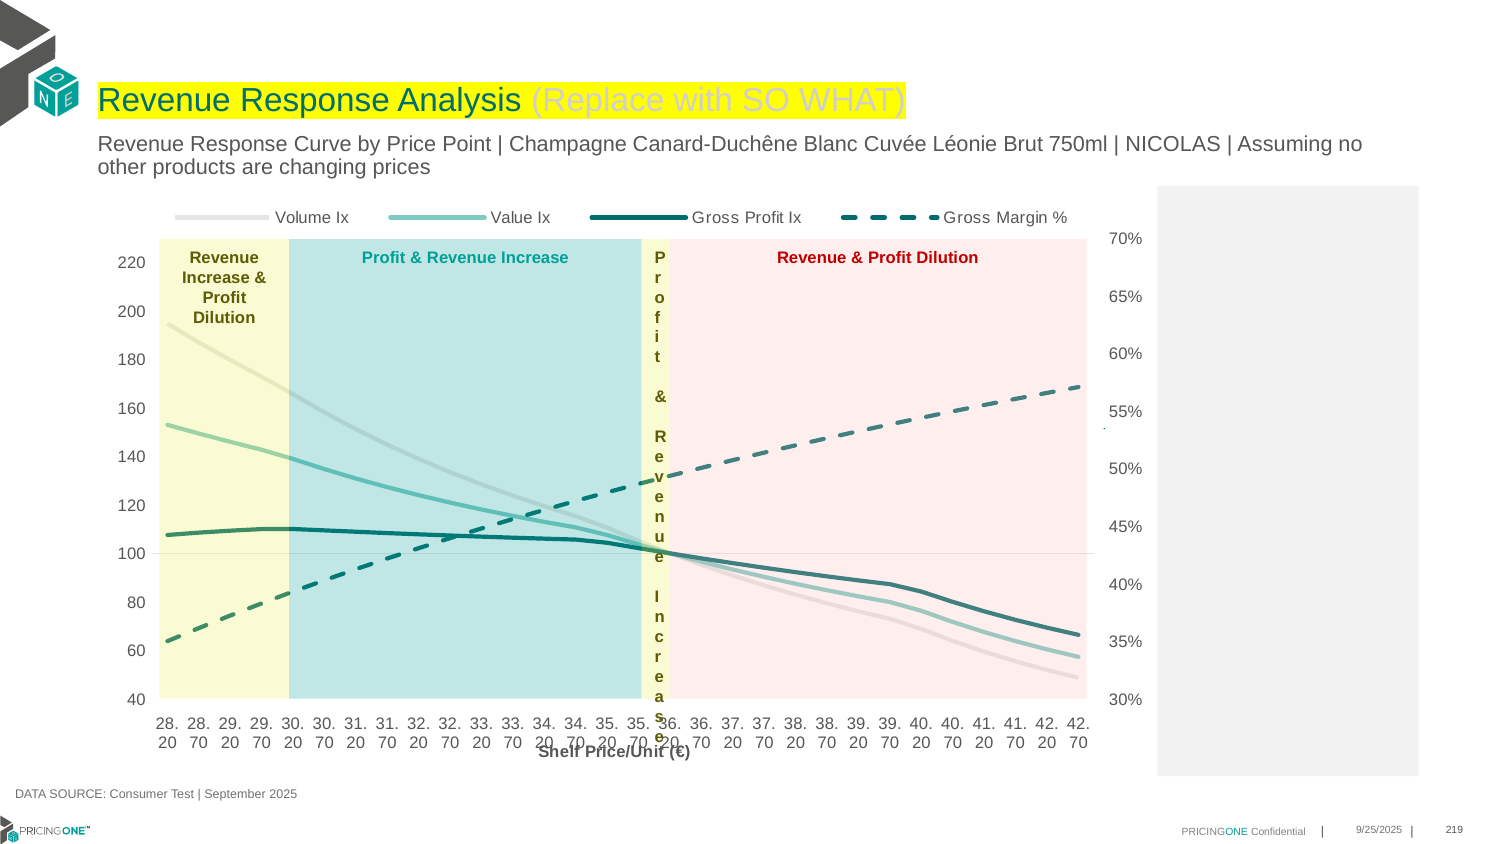

# Revenue Response Analysis (Replace with SO WHAT)

Revenue Response Curve by Price Point | Champagne Canard-Duchêne Blanc Cuvée Léonie Brut 750ml | NICOLAS | Assuming no other products are changing prices

### Chart:

| Category | Volume Ix | Value Ix | Gross Profit Ix | Gross Margin % |
|---|---|---|---|---|
| 28.20 | 194.72749631428573 | 153.0208453309086 | 107.56417795403372 | 0.3500860337415407 |
| 28.70 | 187.03048108225826 | 149.44859606712004 | 108.54485209011881 | 0.361408576707716 |
| 29.20 | 179.76401817279807 | 146.02572809769347 | 109.35678210187612 | 0.37234336135313184 |
| 29.70 | 172.90040963366894 | 142.74592197904326 | 110.01847893822134 | 0.3829099714313619 |
| 30.20 | 165.63128121434835 | 138.94874300983352 | 110.02676066065466 | 0.39312669375865716 |
| 30.70 | 158.13170039986332 | 134.76705256234263 | 109.46878553725546 | 0.40301062382773445 |
| 31.20 | 151.213126380725 | 130.89119969537356 | 108.90965703111542 | 0.4125777612663927 |
| 31.70 | 144.83245629418596 | 127.30586136398345 | 108.36588774894568 | 0.4218430962621909 |
| 32.20 | 138.94407668419052 | 123.99130681846742 | 107.84721820368918 | 0.4308206879351382 |
| 32.70 | 133.50191256966758 | 120.92507096220204 | 107.35791342636598 | 0.4395237355202278 |
| 33.20 | 128.4613781209005 | 118.08369768586182 | 106.89832165080225 | 0.44796464311781464 |
| 33.70 | 123.78080287586215 | 115.44414972167314 | 106.4663093333341 | 0.45615507867986493 |
| 34.20 | 119.42224301035449 | 112.98475273252694 | 106.05838944084287 | 0.46410602782197224 |
| 34.70 | 115.35177927558264 | 110.68571479334884 | 105.67051566612346 | 0.4718278429830388 |
| 35.20 | 110.53860881660135 | 107.55561005975764 | 104.35374013232077 | 0.47933028839521175 |
| 35.70 | 105.0818348331733 | 103.66295909988222 | 102.1420595071388 | 0.48662258127483043 |
| 36.20 | 100.0 | 100.0 | 100.0 | 0.4937134295997637 |
| 36.70 | 95.26894783509651 | 96.55698636150534 | 97.93419728213479 | 0.5006110667986771 |
| 37.20 | 90.86486202297672 | 93.32329614008565 | 95.94894301190797 | 0.5073232836427809 |
| 37.70 | 86.76473521288686 | 90.2879302834061 | 94.04674056101484 | 0.5138574575997732 |
| 38.20 | 82.94663678149342 | 87.43983867667728 | 92.22871589916024 | 0.5202205798824986 |
| 38.70 | 79.38982471818996 | 84.76810283697591 | 90.4948957428471 | 0.5264192804008127 |
| 39.20 | 76.07475853475687 | 82.26202212003282 | 88.84438889548825 | 0.5324598508038635 |
| 39.70 | 72.98306505792533 | 79.91115068209763 | 87.27551341033525 | 0.5383482657811448 |
| 40.20 | 68.82910220357847 | 76.30191838578962 | 84.23363690302834 | 0.5440902027739165 |
| 40.70 | 63.884177505290765 | 71.69485894915172 | 79.96922361692333 | 0.5496910602336965 |
| 41.20 | 59.45499726110953 | 67.5388339216733 | 76.08816076031401 | 0.5551559745512488 |
| 41.70 | 55.48104987126396 | 63.785250796336065 | 72.55460058592985 | 0.5604898357676606 |
| 42.20 | 51.90799407817646 | 60.389445756866834 | 69.33416564709461 | 0.5656973021685178 |
| 42.70 | 48.68753391912372 | 57.31094019936719 | 66.39464138128213 | 0.570782813852727 |
Revenue Increase & Profit Dilution
Profit & Revenue Increase
Profit & Revenue Increase
Revenue & Profit Dilution

DATA SOURCE: Consumer Test | September 2025

9/25/2025
219